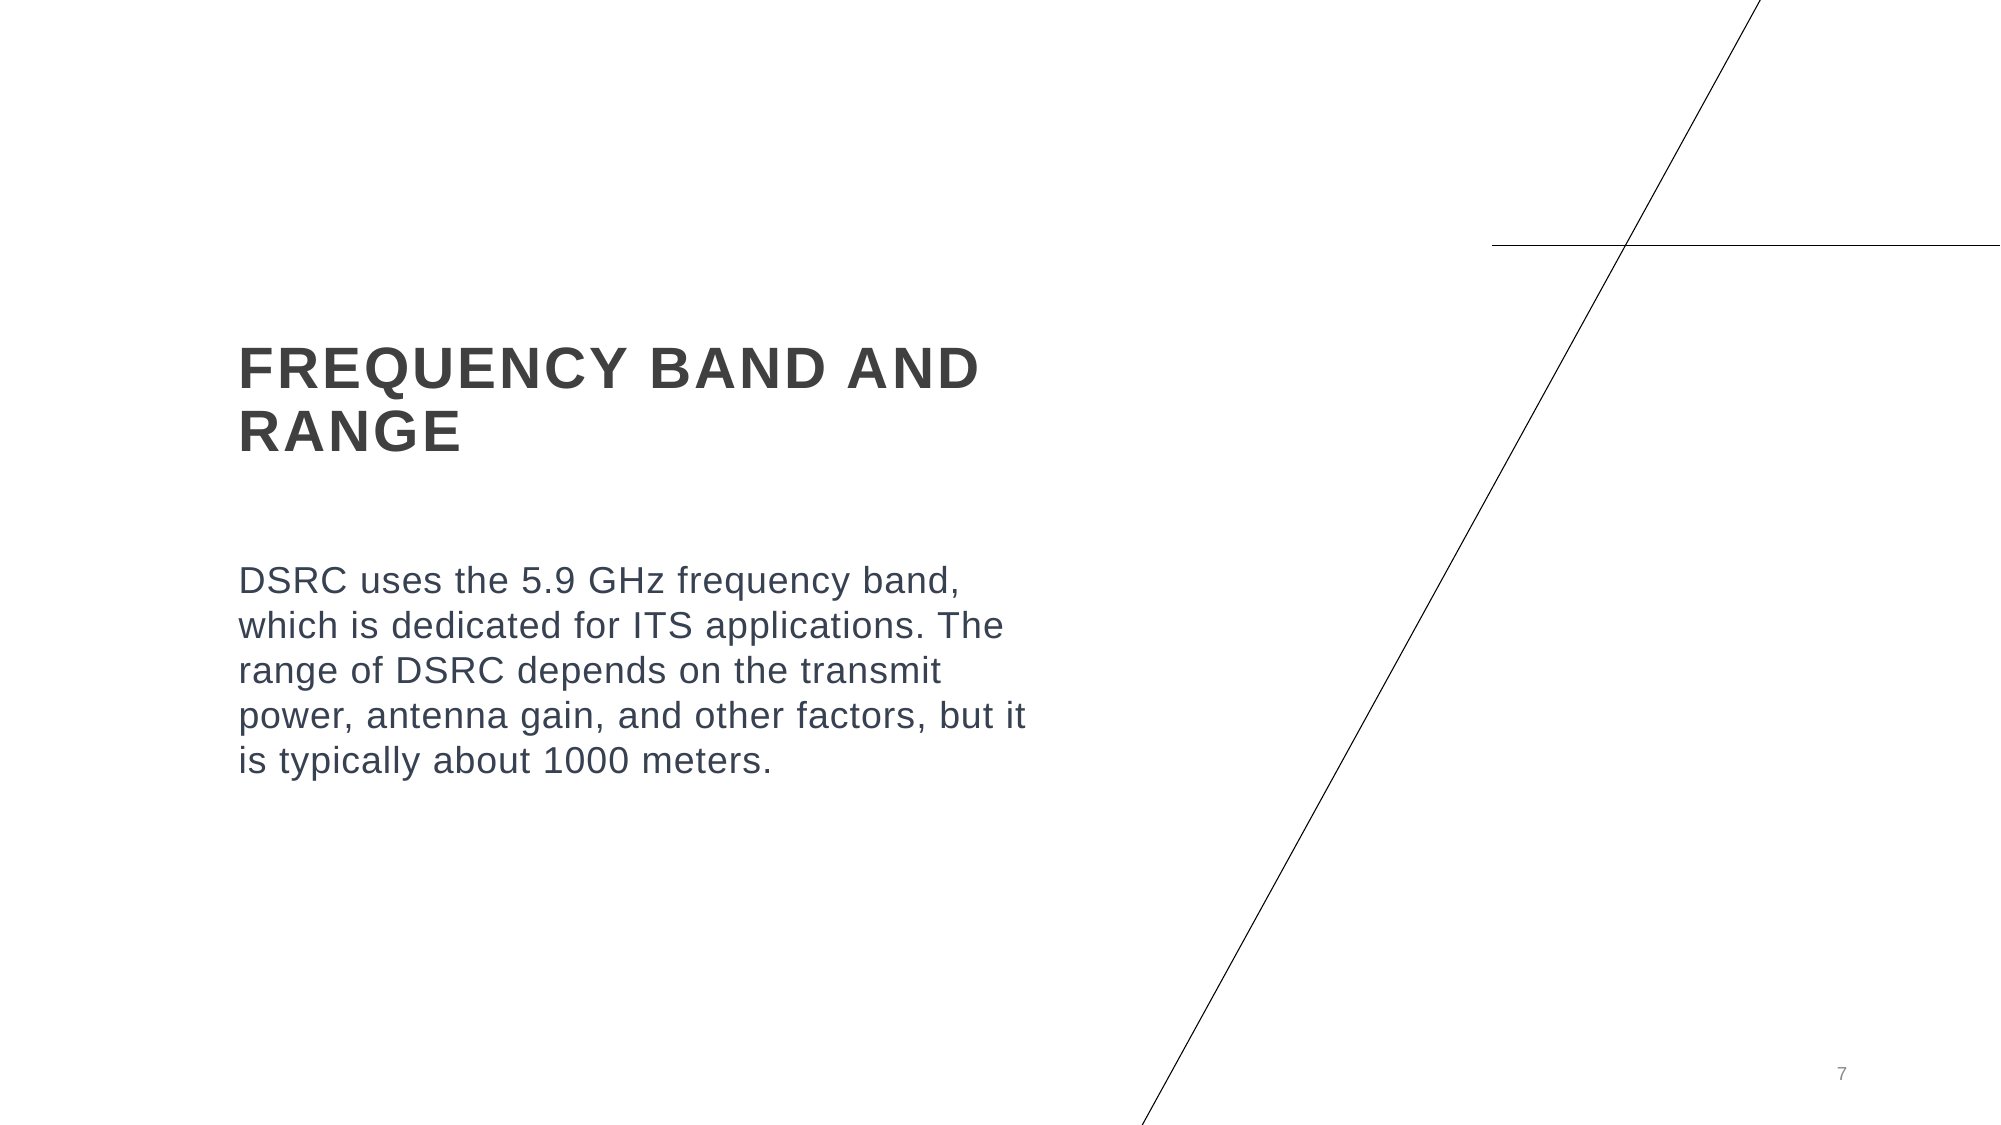

# Frequency band and range
DSRC uses the 5.9 GHz frequency band, which is dedicated for ITS applications. The range of DSRC depends on the transmit power, antenna gain, and other factors, but it is typically about 1000 meters.
7